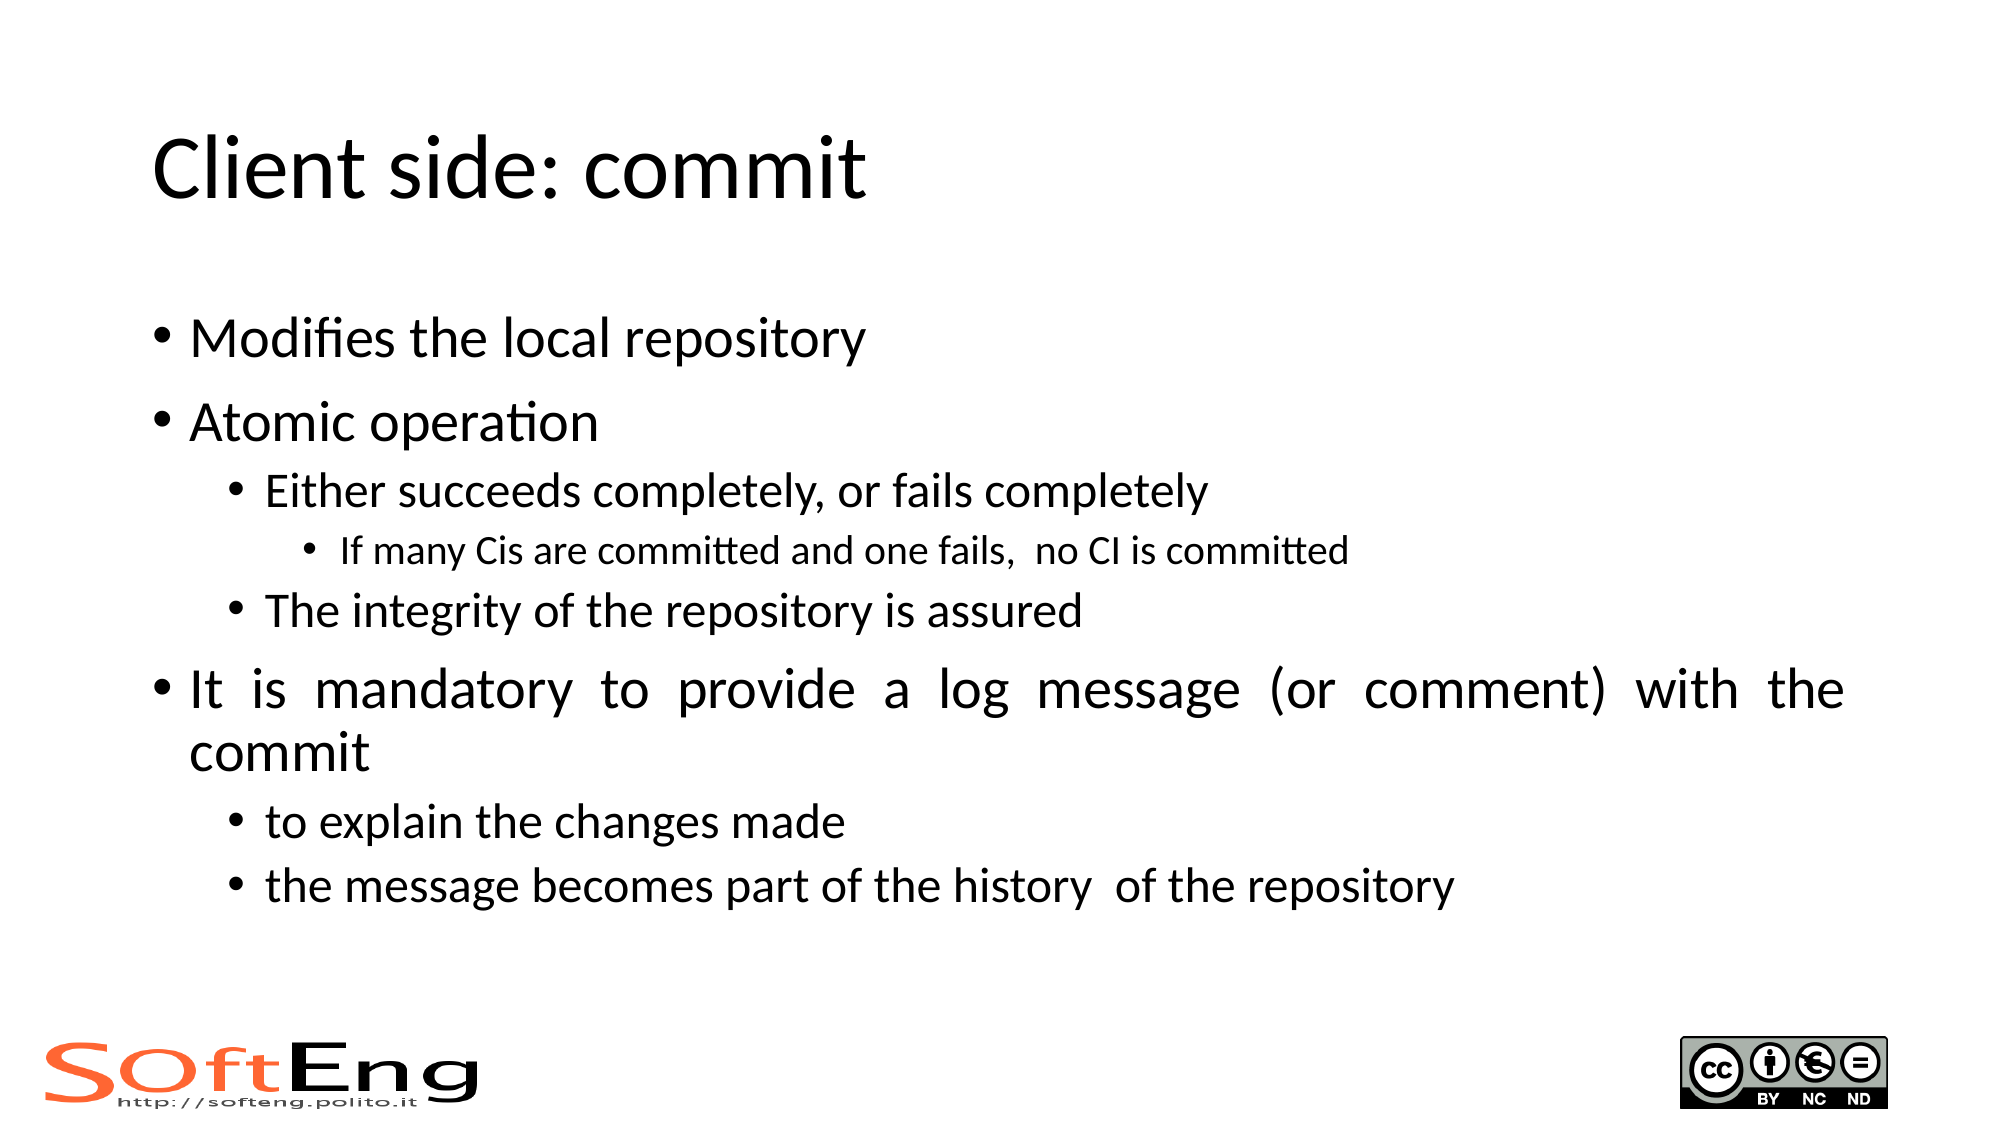

# Client side: commit
Modifies the local repository
Atomic operation
Either succeeds completely, or fails completely
If many Cis are committed and one fails,  no CI is committed
The integrity of the repository is assured
It is mandatory to provide a log message (or comment) with the commit
to explain the changes made
the message becomes part of the history  of the repository